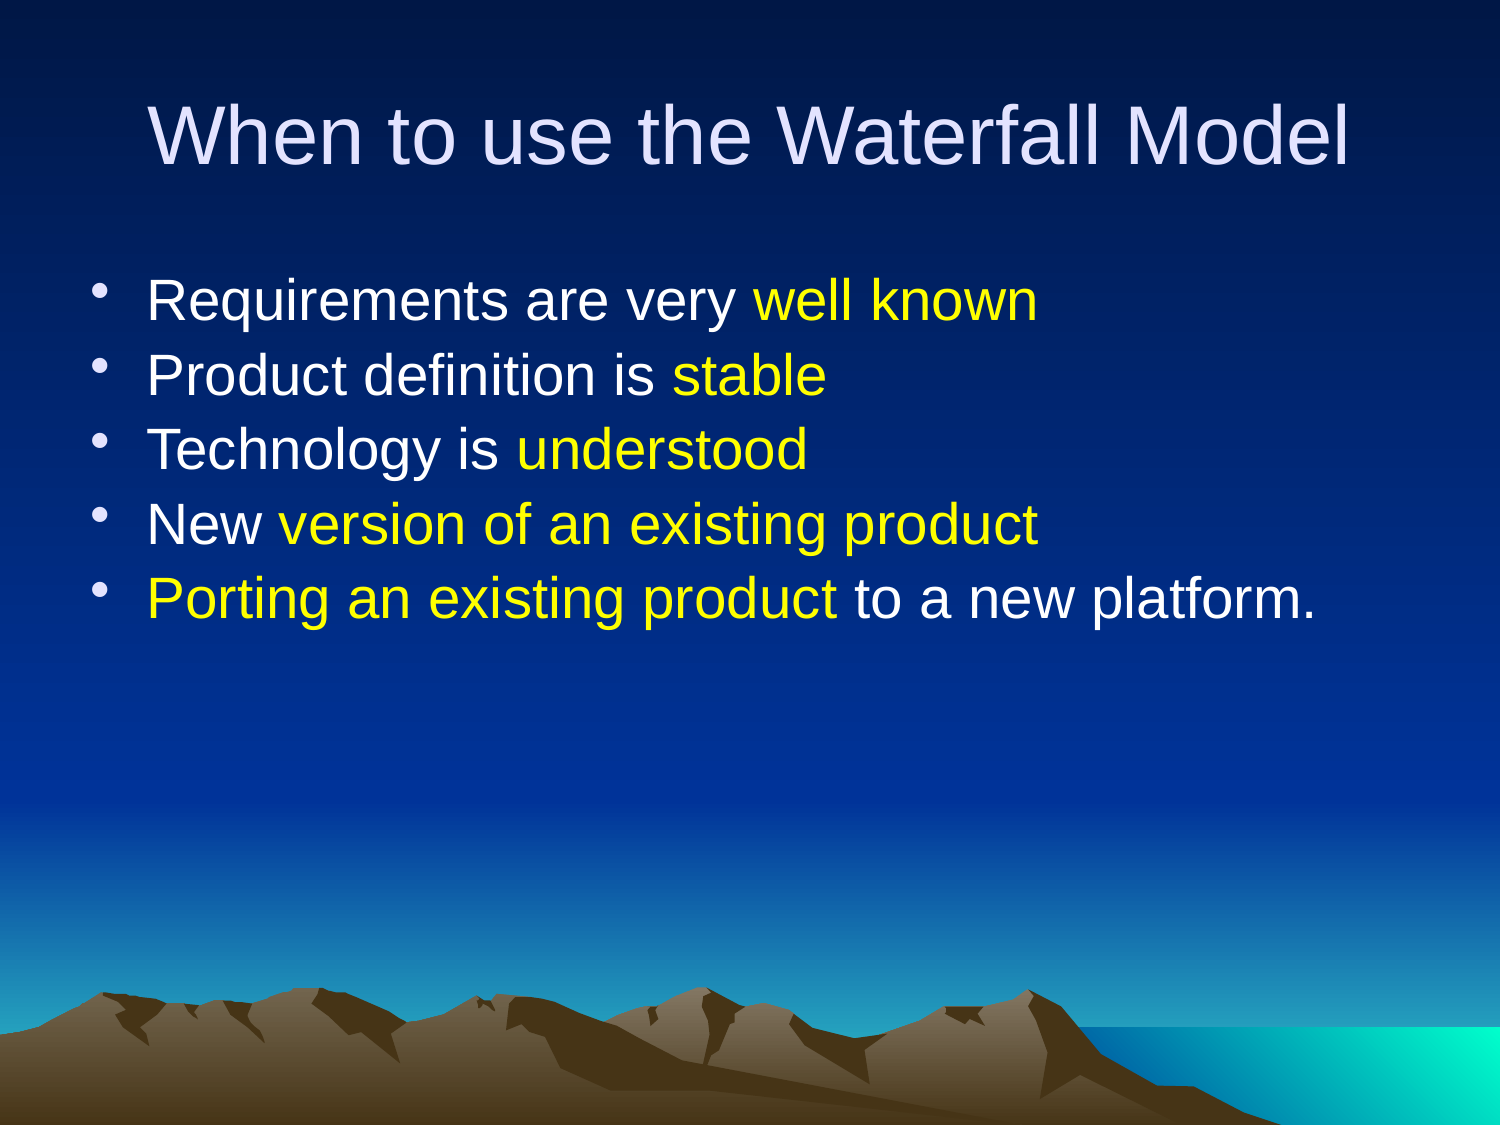

# When to use the Waterfall Model
Requirements are very well known
Product definition is stable
Technology is understood
New version of an existing product
Porting an existing product to a new platform.